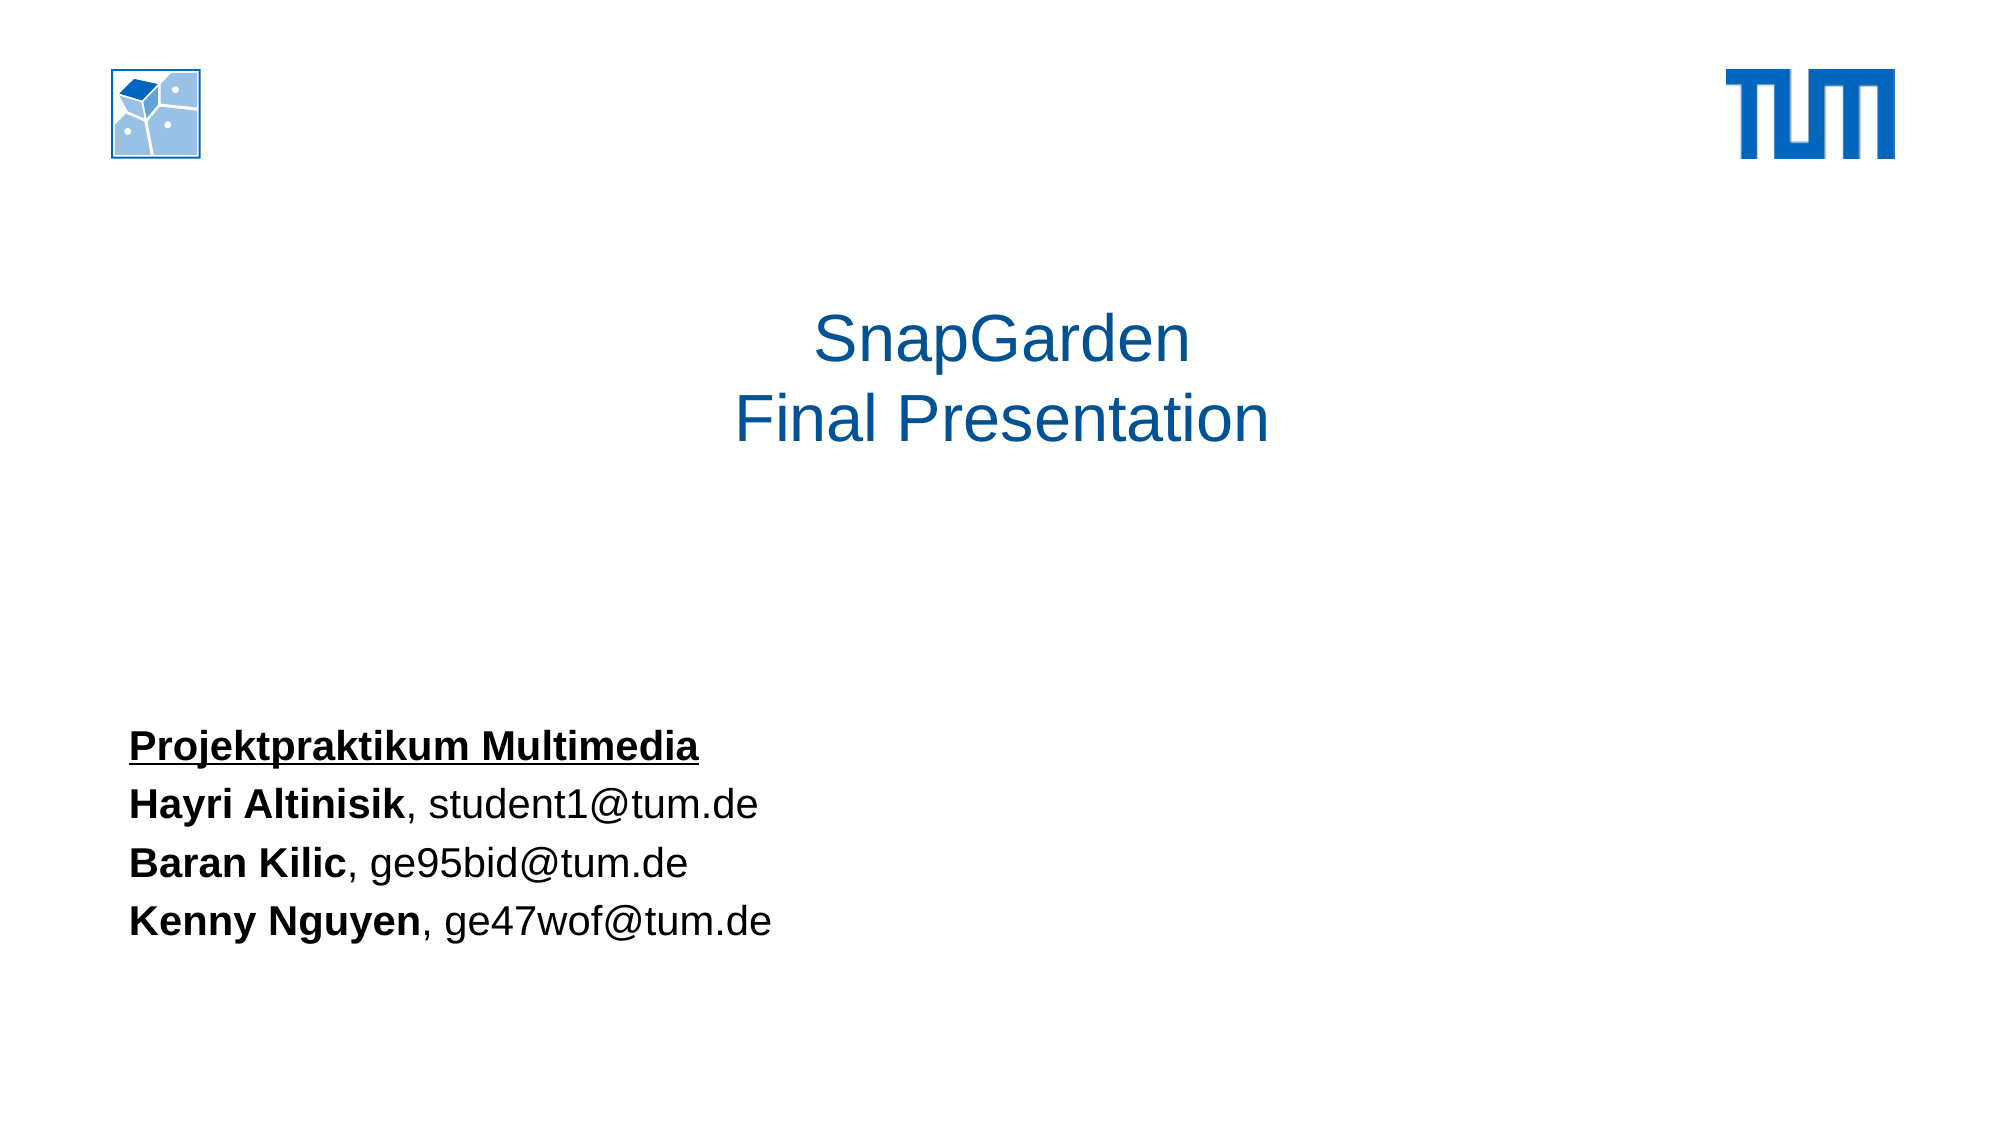

# SnapGarden Final Presentation
Projektpraktikum Multimedia
Hayri Altinisik, student1@tum.de
Baran Kilic, ge95bid@tum.de
Kenny Nguyen, ge47wof@tum.de